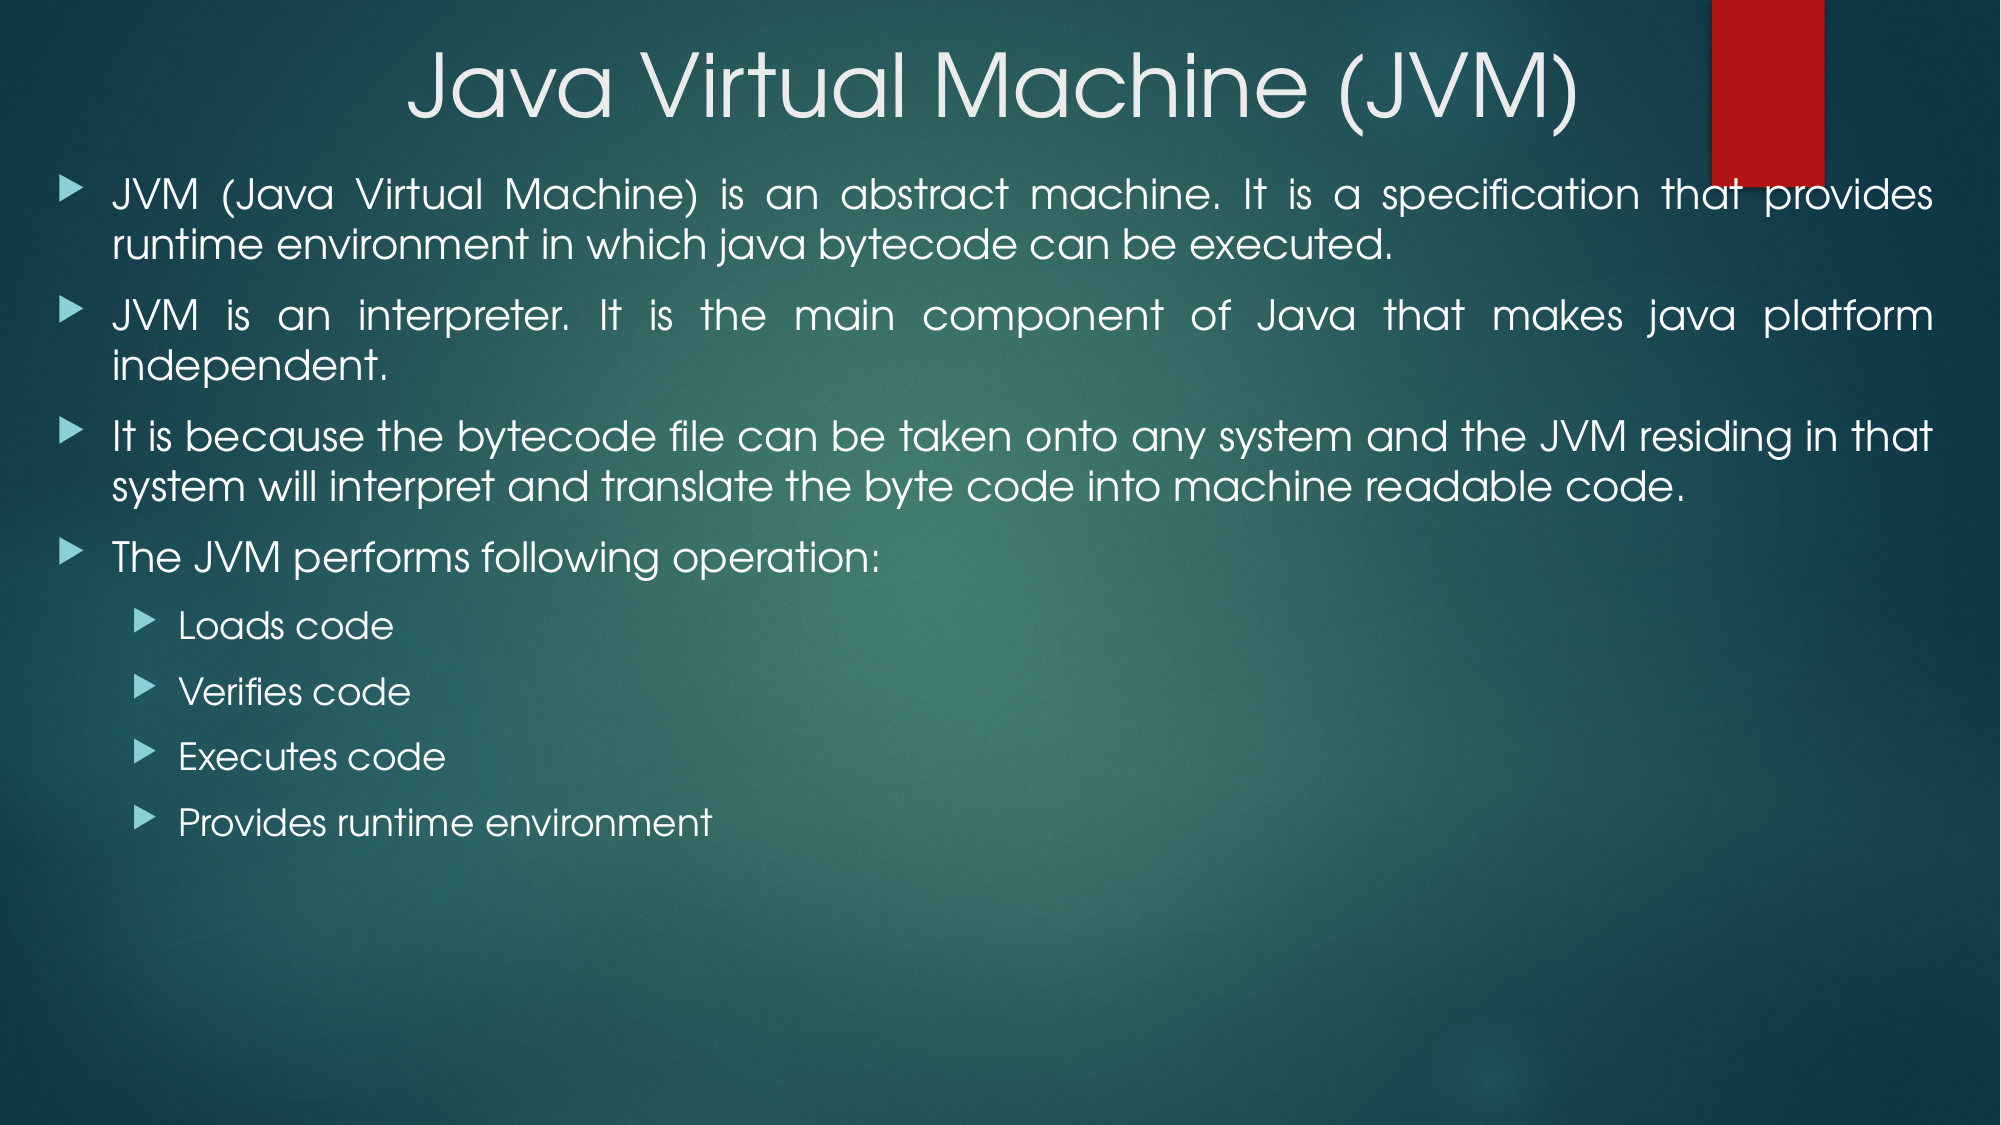

# Java Virtual Machine (JVM)
JVM (Java Virtual Machine) is an abstract machine. It is a specification that provides runtime environment in which java bytecode can be executed.
JVM is an interpreter. It is the main component of Java that makes java platform independent.
It is because the bytecode file can be taken onto any system and the JVM residing in that system will interpret and translate the byte code into machine readable code.
The JVM performs following operation:
Loads code
Verifies code
Executes code
Provides runtime environment